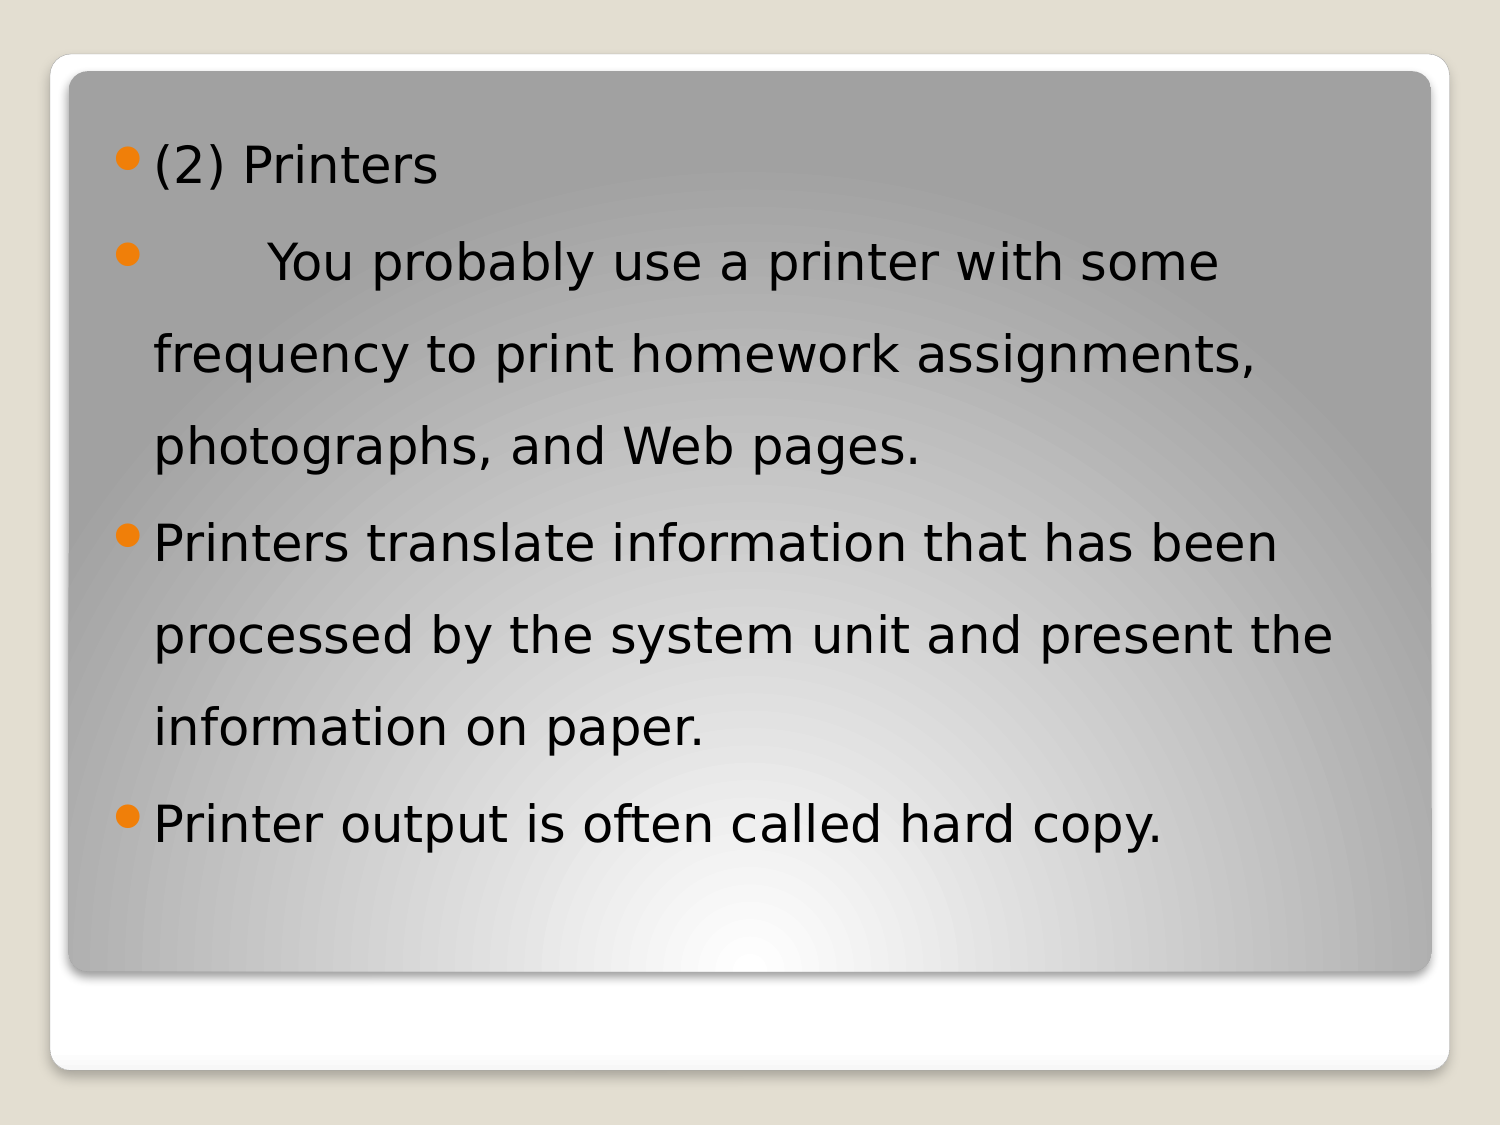

(2) Printers
　　You probably use a printer with some frequency to print homework assignments, photographs, and Web pages.
Printers translate information that has been processed by the system unit and present the information on paper.
Printer output is often called hard copy.